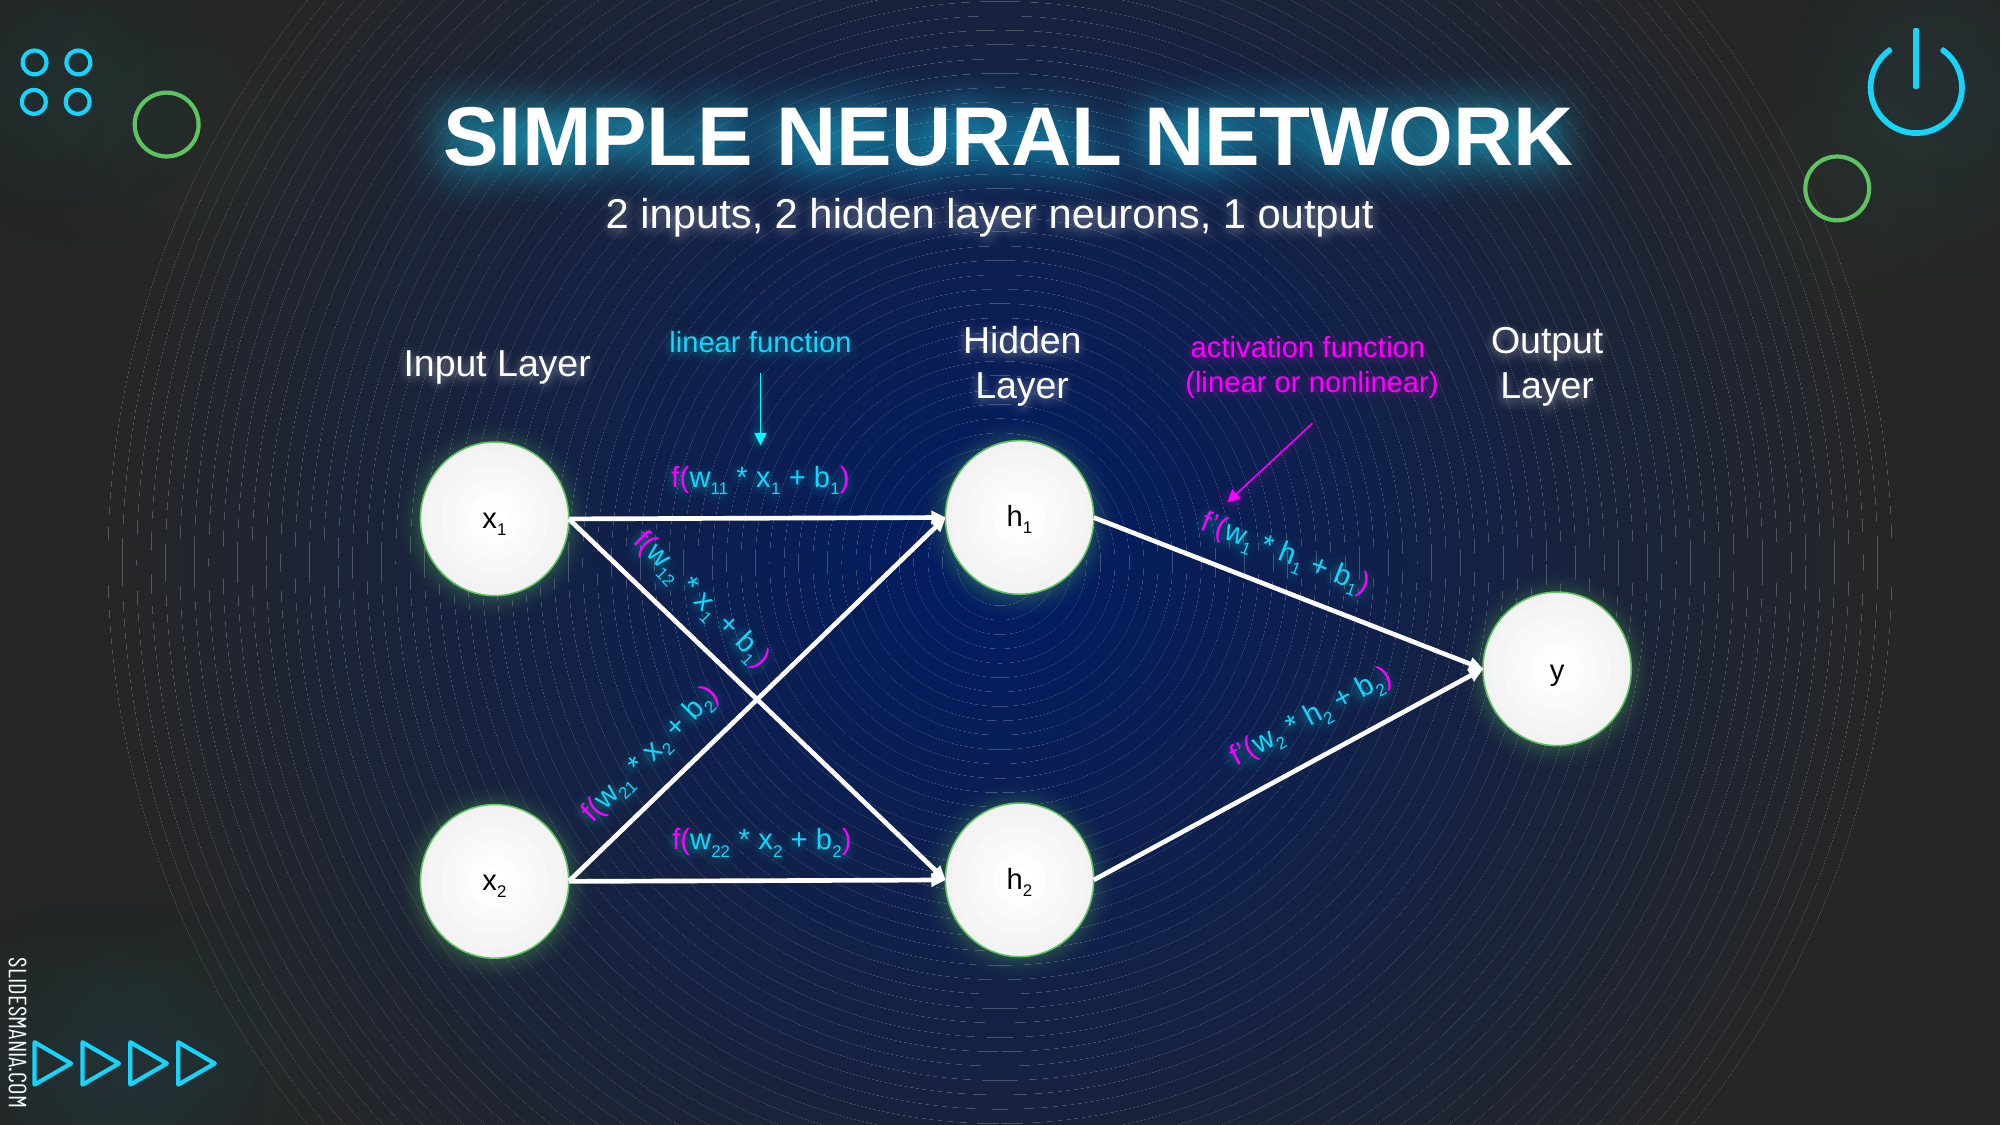

# SIMPLE NEURAL NETWORK
2 inputs, 2 hidden layer neurons, 1 output
activation function
(linear or nonlinear)
linear function
Input Layer
Hidden Layer
Output Layer

h1
x1
f(w11 * x1 + b1)
f’(w1 * h1 + b1)
f(w12 * x1 + b1)
y
f’(w2 * h2 + b2)
f(w21 * x2 + b2)
h2
x2
f(w22 * x2 + b2)